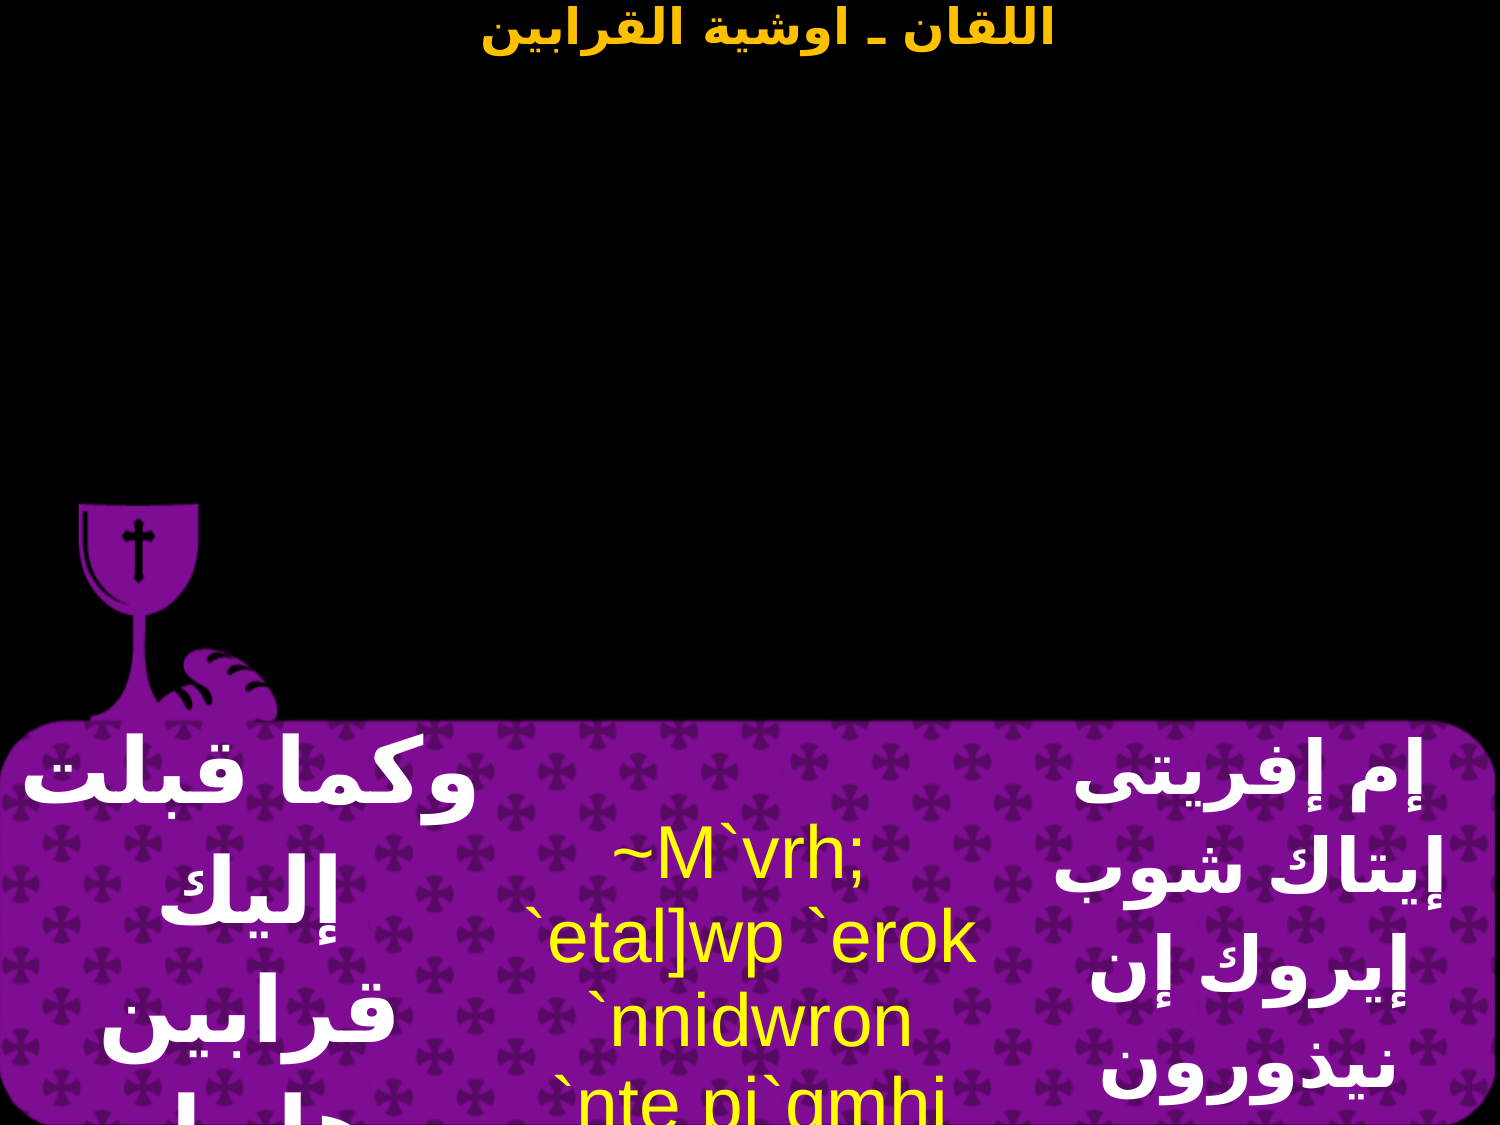

| وكما قبلت إليك قرابين هابيل الصديق | ~M`vrh; `etal]wp `erok `nnidwron `nte pi`qmhi Abel | إم إفريتى إيتاك شوب إيروك إن نيذورون إنتى بى إثمى آفيل |
| --- | --- | --- |